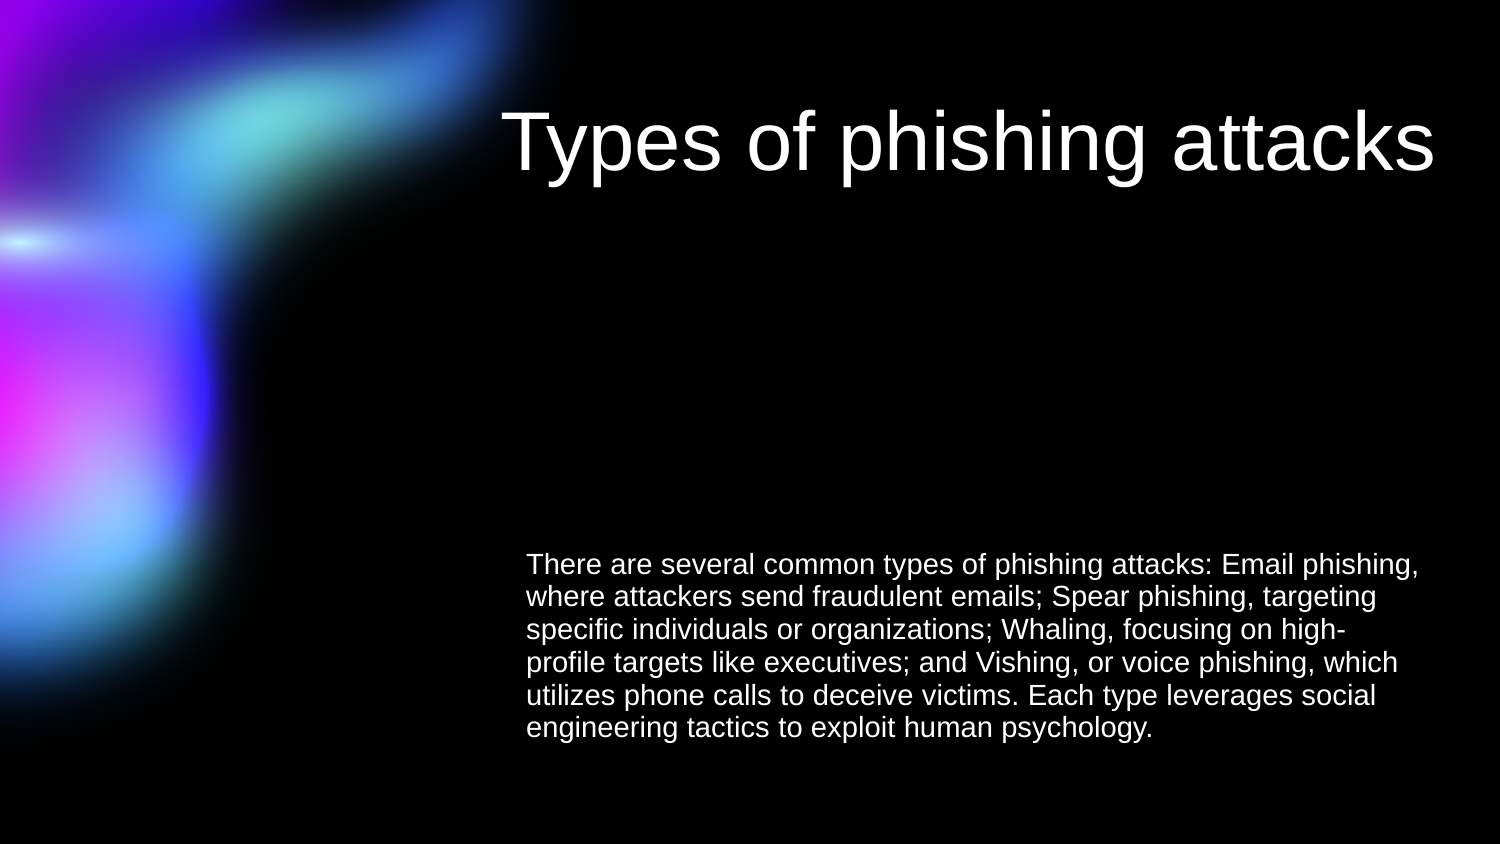

# Types of phishing attacks
There are several common types of phishing attacks: Email phishing, where attackers send fraudulent emails; Spear phishing, targeting specific individuals or organizations; Whaling, focusing on high-profile targets like executives; and Vishing, or voice phishing, which utilizes phone calls to deceive victims. Each type leverages social engineering tactics to exploit human psychology.